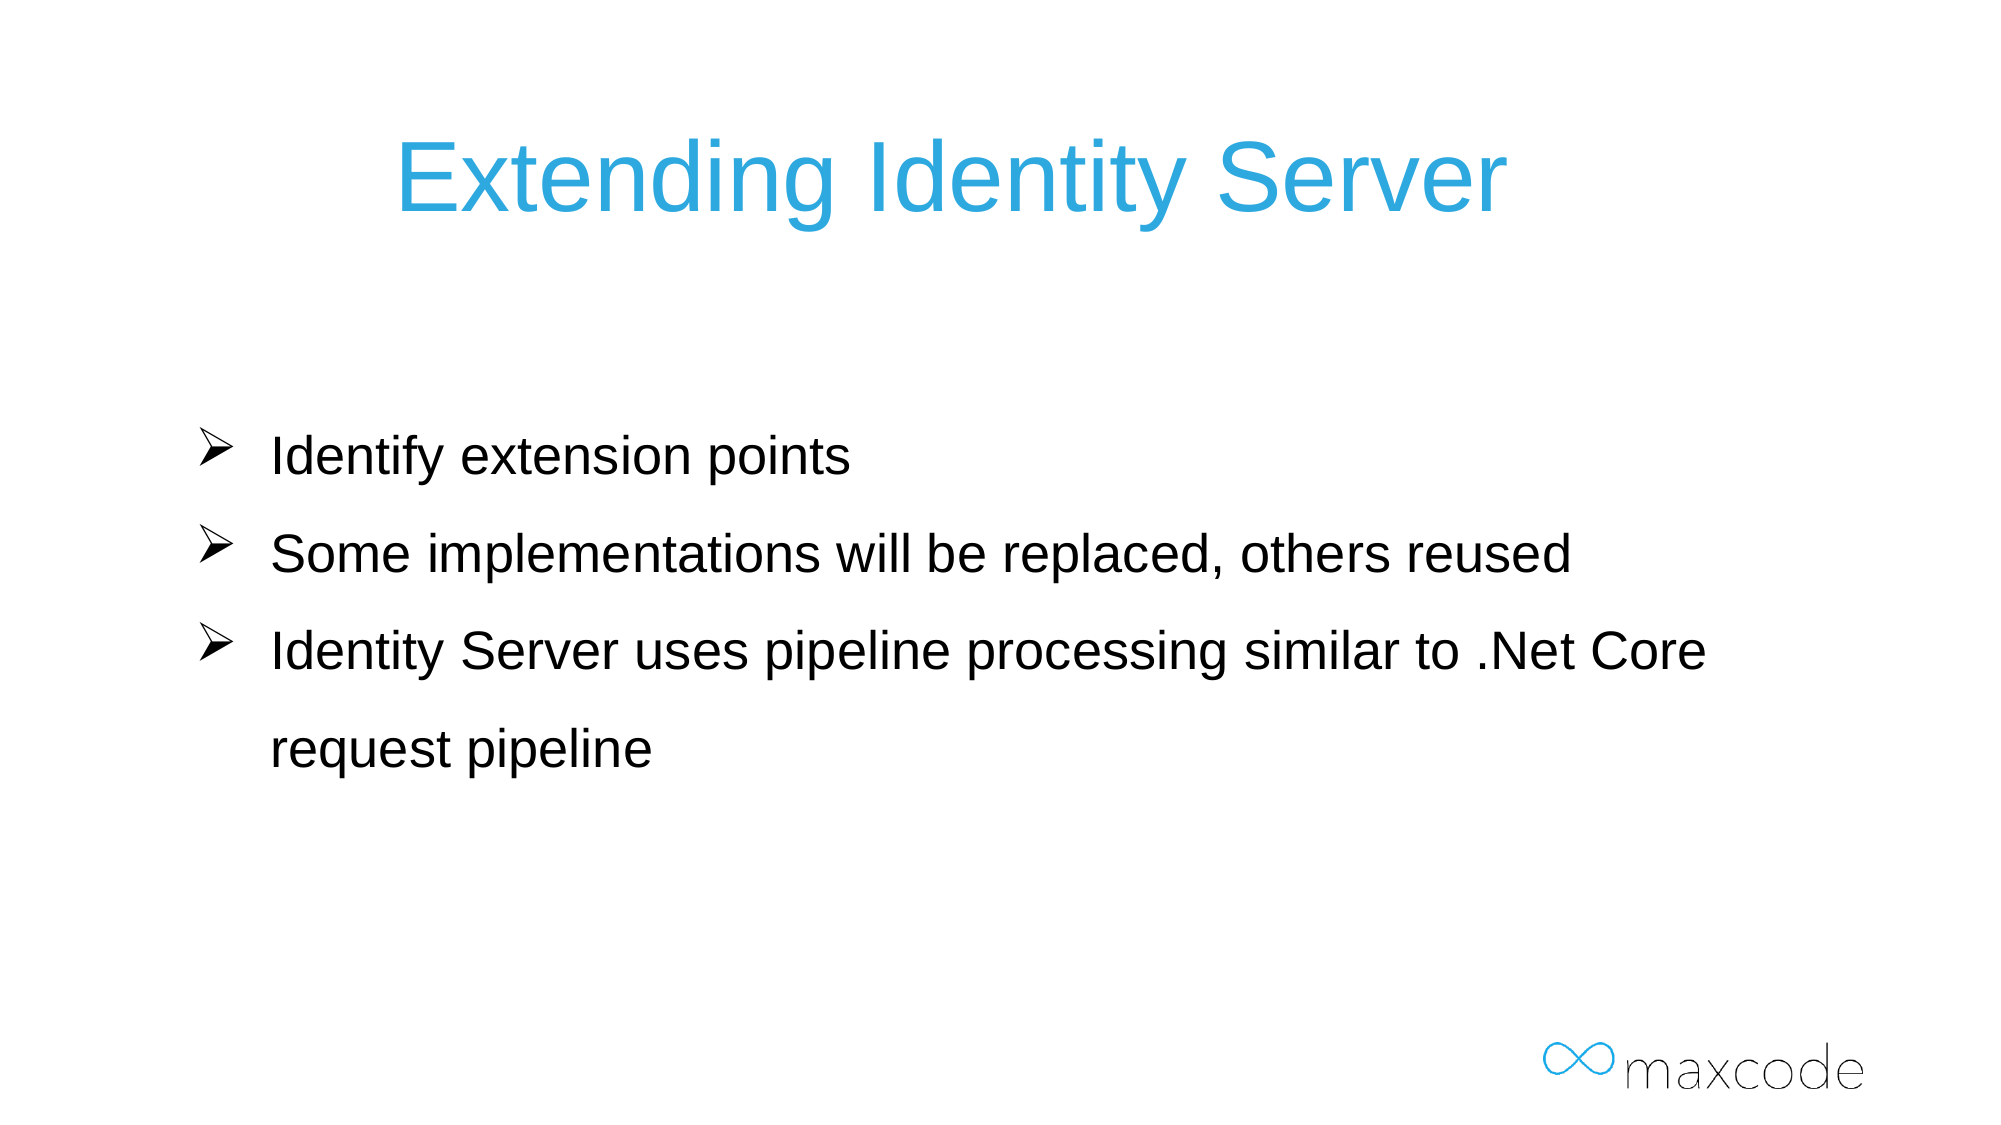

Extending Identity Server
Identify extension points
Some implementations will be replaced, others reused
Identity Server uses pipeline processing similar to .Net Core request pipeline